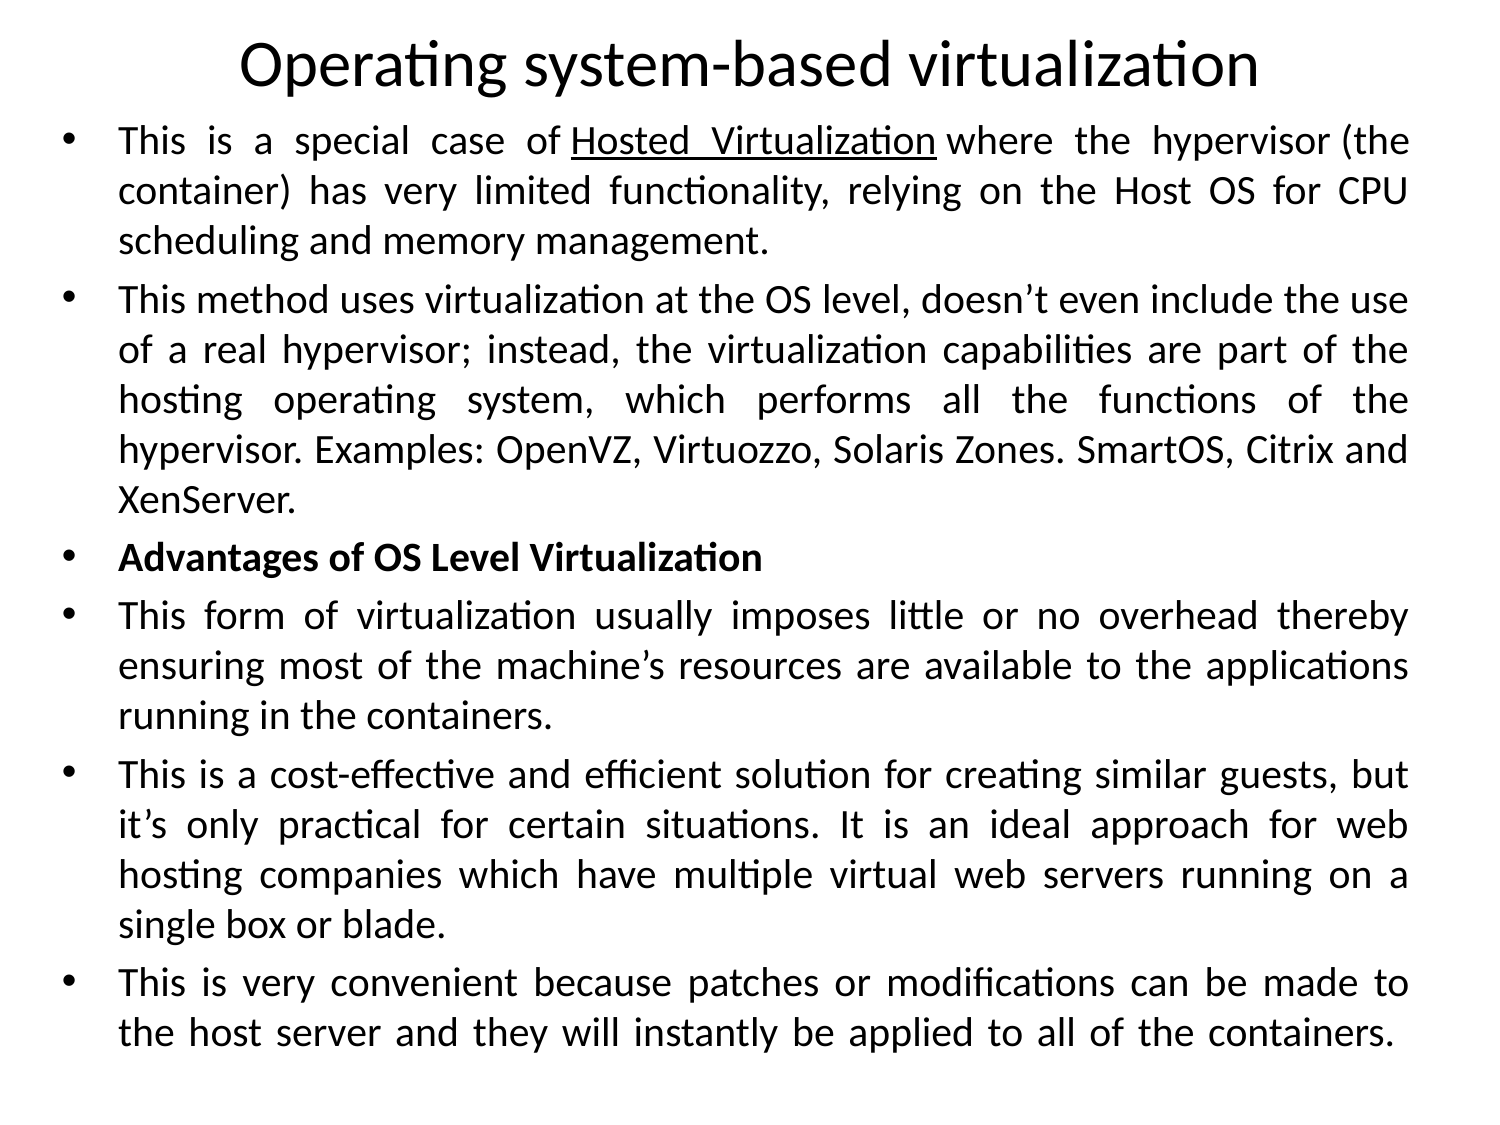

# Operating system-based virtualization
This is a special case of Hosted Virtualization where the hypervisor (the container) has very limited functionality, relying on the Host OS for CPU scheduling and memory management.
This method uses virtualization at the OS level, doesn’t even include the use of a real hypervisor; instead, the virtualization capabilities are part of the hosting operating system, which performs all the functions of the hypervisor. Examples: OpenVZ, Virtuozzo, Solaris Zones. SmartOS, Citrix and XenServer.
Advantages of OS Level Virtualization
This form of virtualization usually imposes little or no overhead thereby ensuring most of the machine’s resources are available to the applications running in the containers.
This is a cost-effective and efficient solution for creating similar guests, but it’s only practical for certain situations. It is an ideal approach for web hosting companies which have multiple virtual web servers running on a single box or blade.
This is very convenient because patches or modifications can be made to the host server and they will instantly be applied to all of the containers.